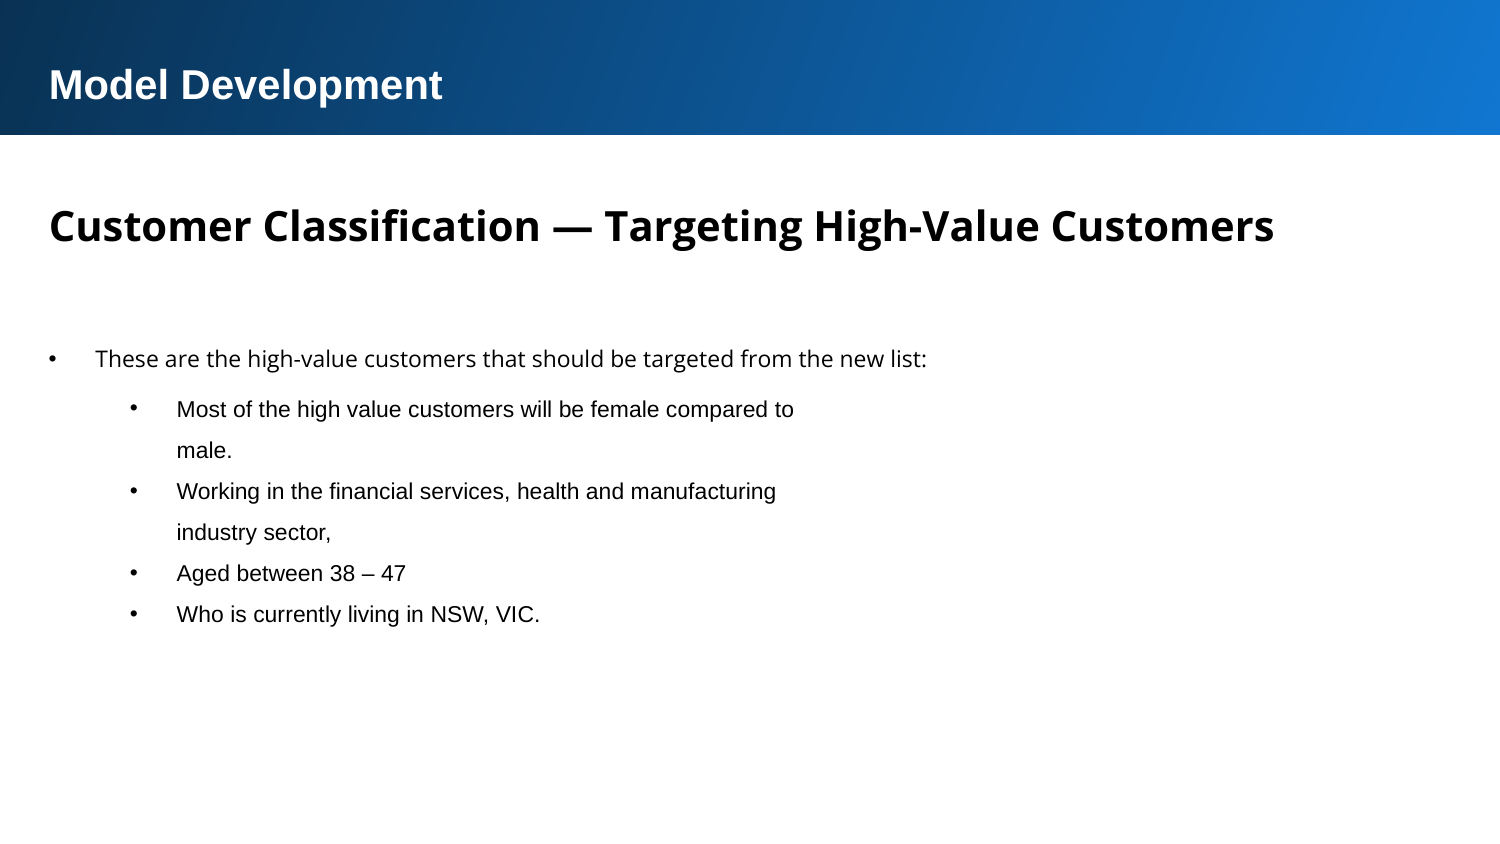

Model Development
Customer Classification — Targeting High-Value Customers
These are the high-value customers that should be targeted from the new list:
Most of the high value customers will be female compared to male.
Working in the financial services, health and manufacturing industry sector,
Aged between 38 – 47
Who is currently living in NSW, VIC.